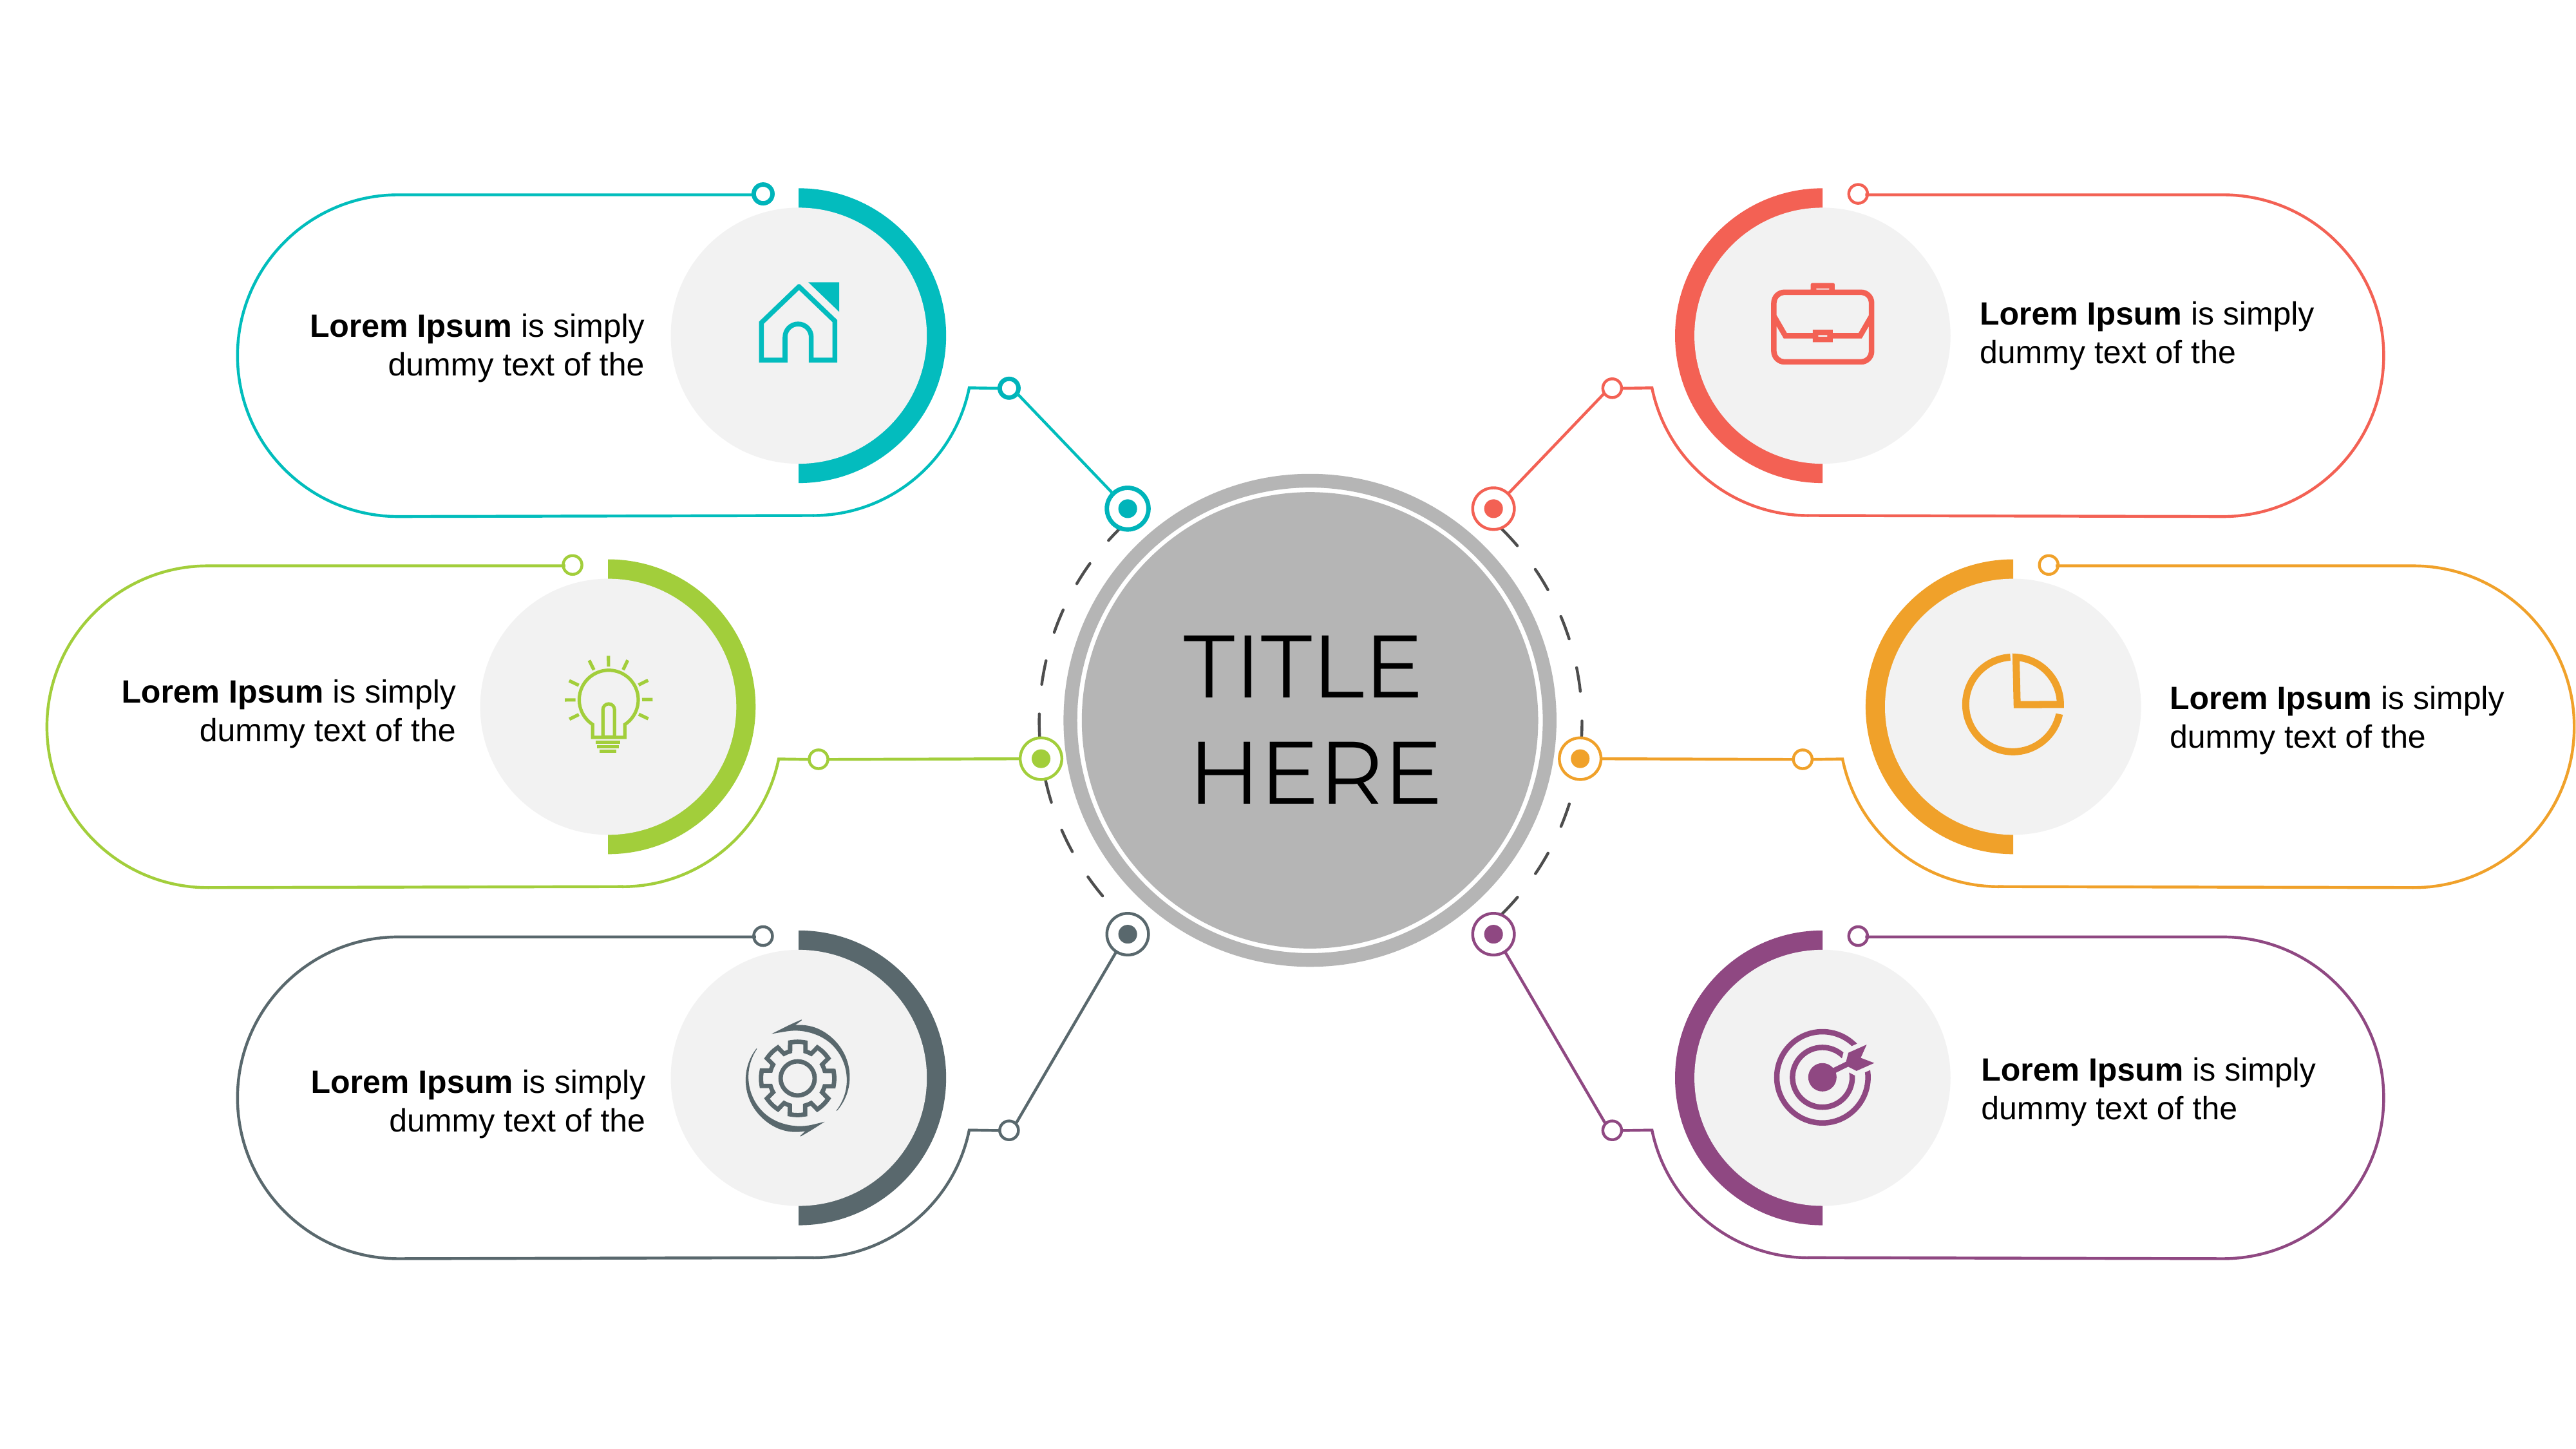

Lorem Ipsum is simply dummy text of the
Lorem Ipsum is simply dummy text of the
TITLE
HERE
Lorem Ipsum is simply dummy text of the
Lorem Ipsum is simply dummy text of the
Lorem Ipsum is simply dummy text of the
Lorem Ipsum is simply dummy text of the